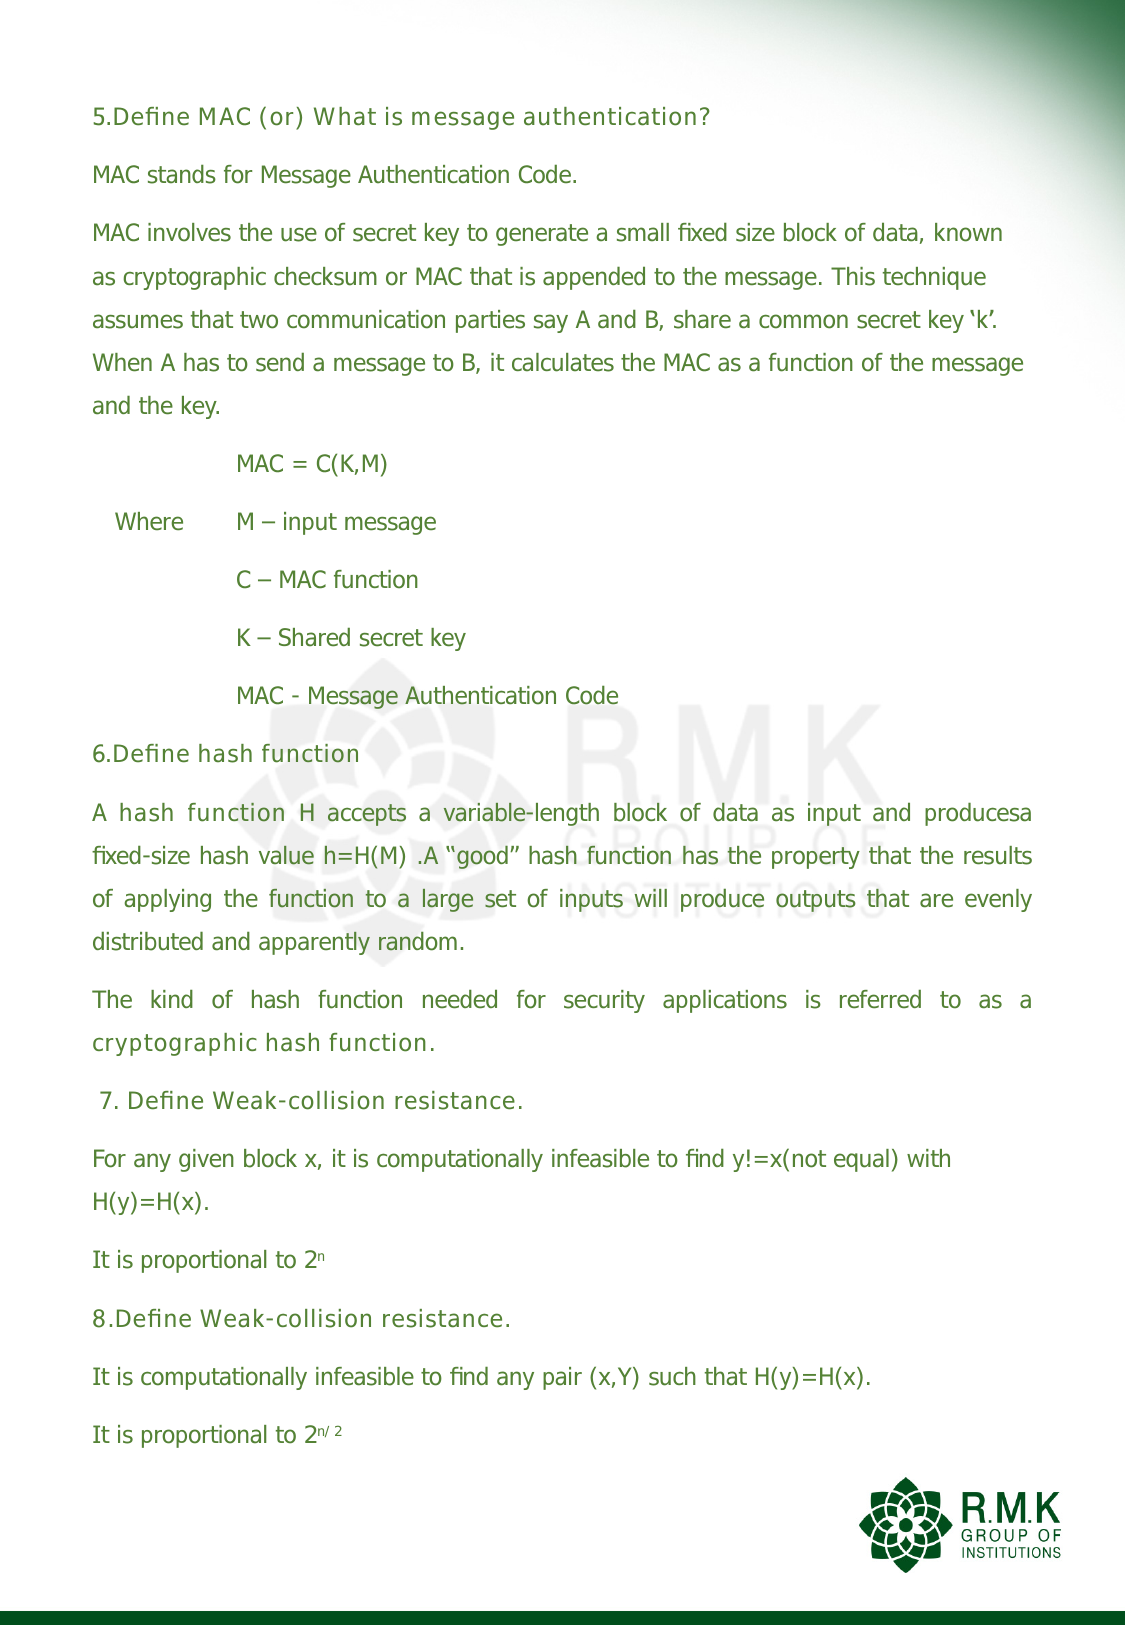

5.Define MAC (or) What is message authentication?
MAC stands for Message Authentication Code.
MAC involves the use of secret key to generate a small fixed size block of data, known as cryptographic checksum or MAC that is appended to the message. This technique assumes that two communication parties say A and B, share a common secret key ‘k’. When A has to send a message to B, it calculates the MAC as a function of the message and the key.
	MAC = C(K,M)
   Where	M – input message
	C – MAC function
	K – Shared secret key
	MAC - Message Authentication Code
6.Define hash function
A hash function H accepts a variable-length block of data as input and producesa fixed-size hash value h=H(M) .A “good” hash function has the property that the results of applying the function to a large set of inputs will produce outputs that are evenly distributed and apparently random.
The kind of hash function needed for security applications is referred to as a cryptographic hash function.
 7. Define Weak-collision resistance.
For any given block x, it is computationally infeasible to find y!=x(not equal) with  H(y)=H(x).
It is proportional to 2n
8.Define Weak-collision resistance.
It is computationally infeasible to find any pair (x,Y) such that H(y)=H(x).
It is proportional to 2n/ 2